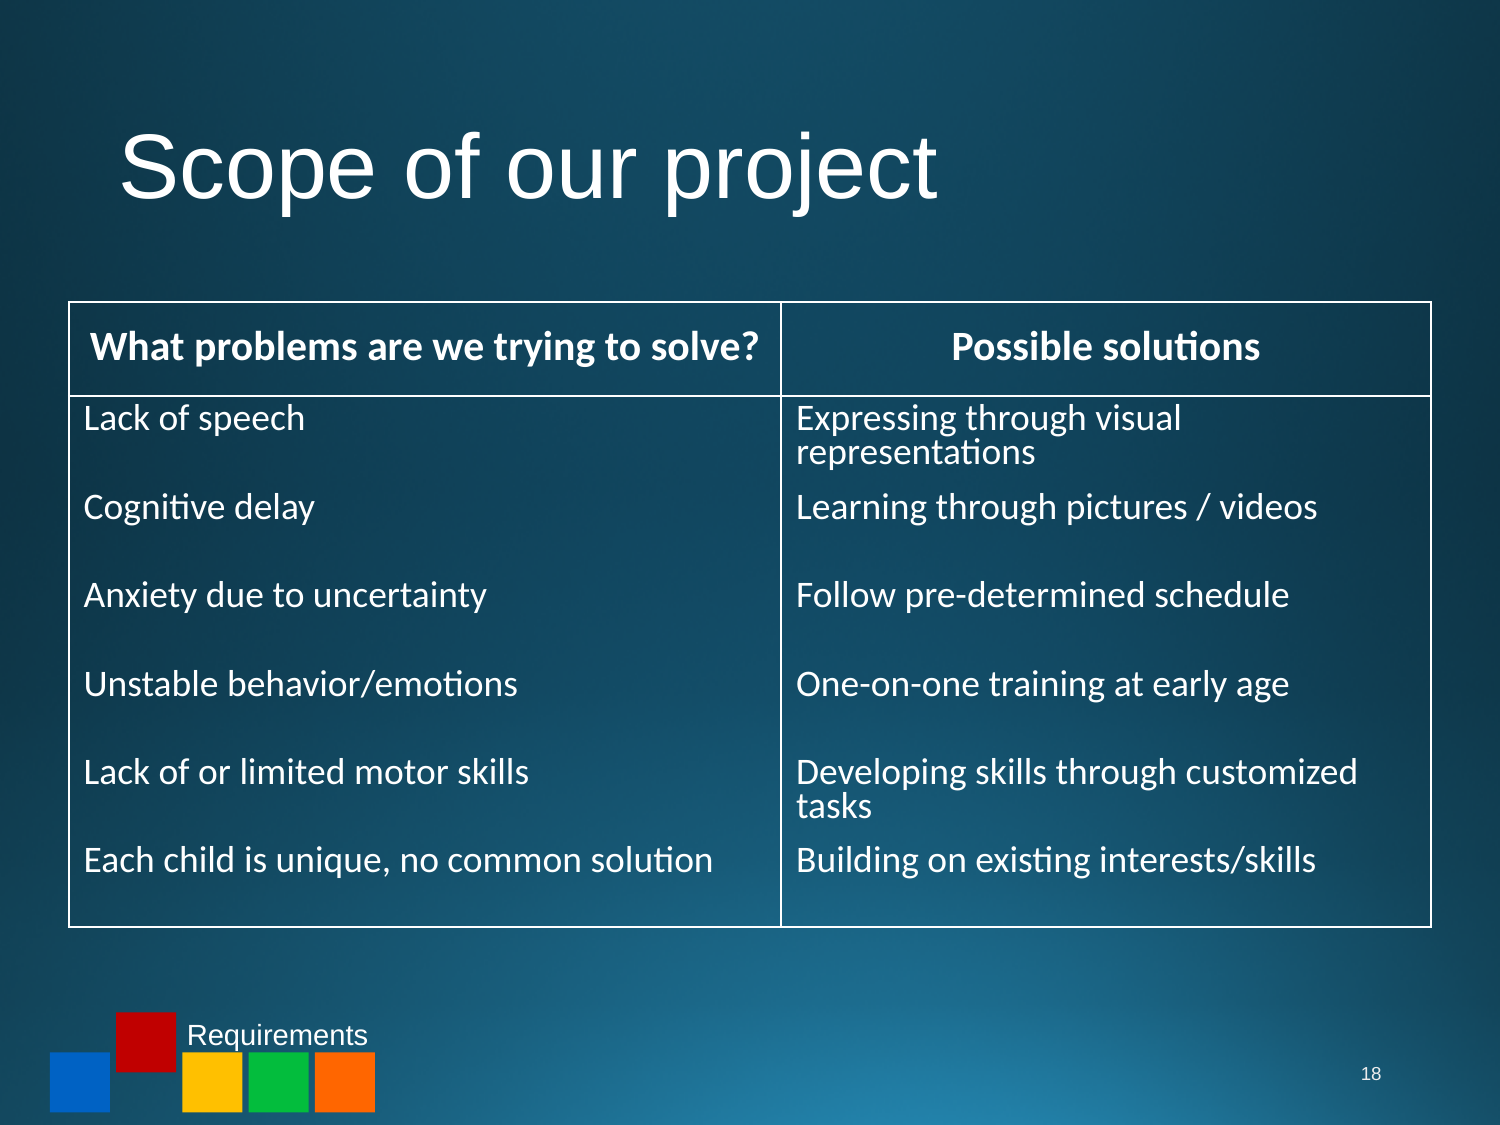

# Scope of our project

| What problems are we trying to solve? | Possible solutions |
| --- | --- |
| Lack of speech | Expressing through visual representations |
| Cognitive delay | Learning through pictures / videos |
| Anxiety due to uncertainty | Follow pre-determined schedule |
| Unstable behavior/emotions | One-on-one training at early age |
| Lack of or limited motor skills | Developing skills through customized tasks |
| Each child is unique, no common solution | Building on existing interests/skills |
18